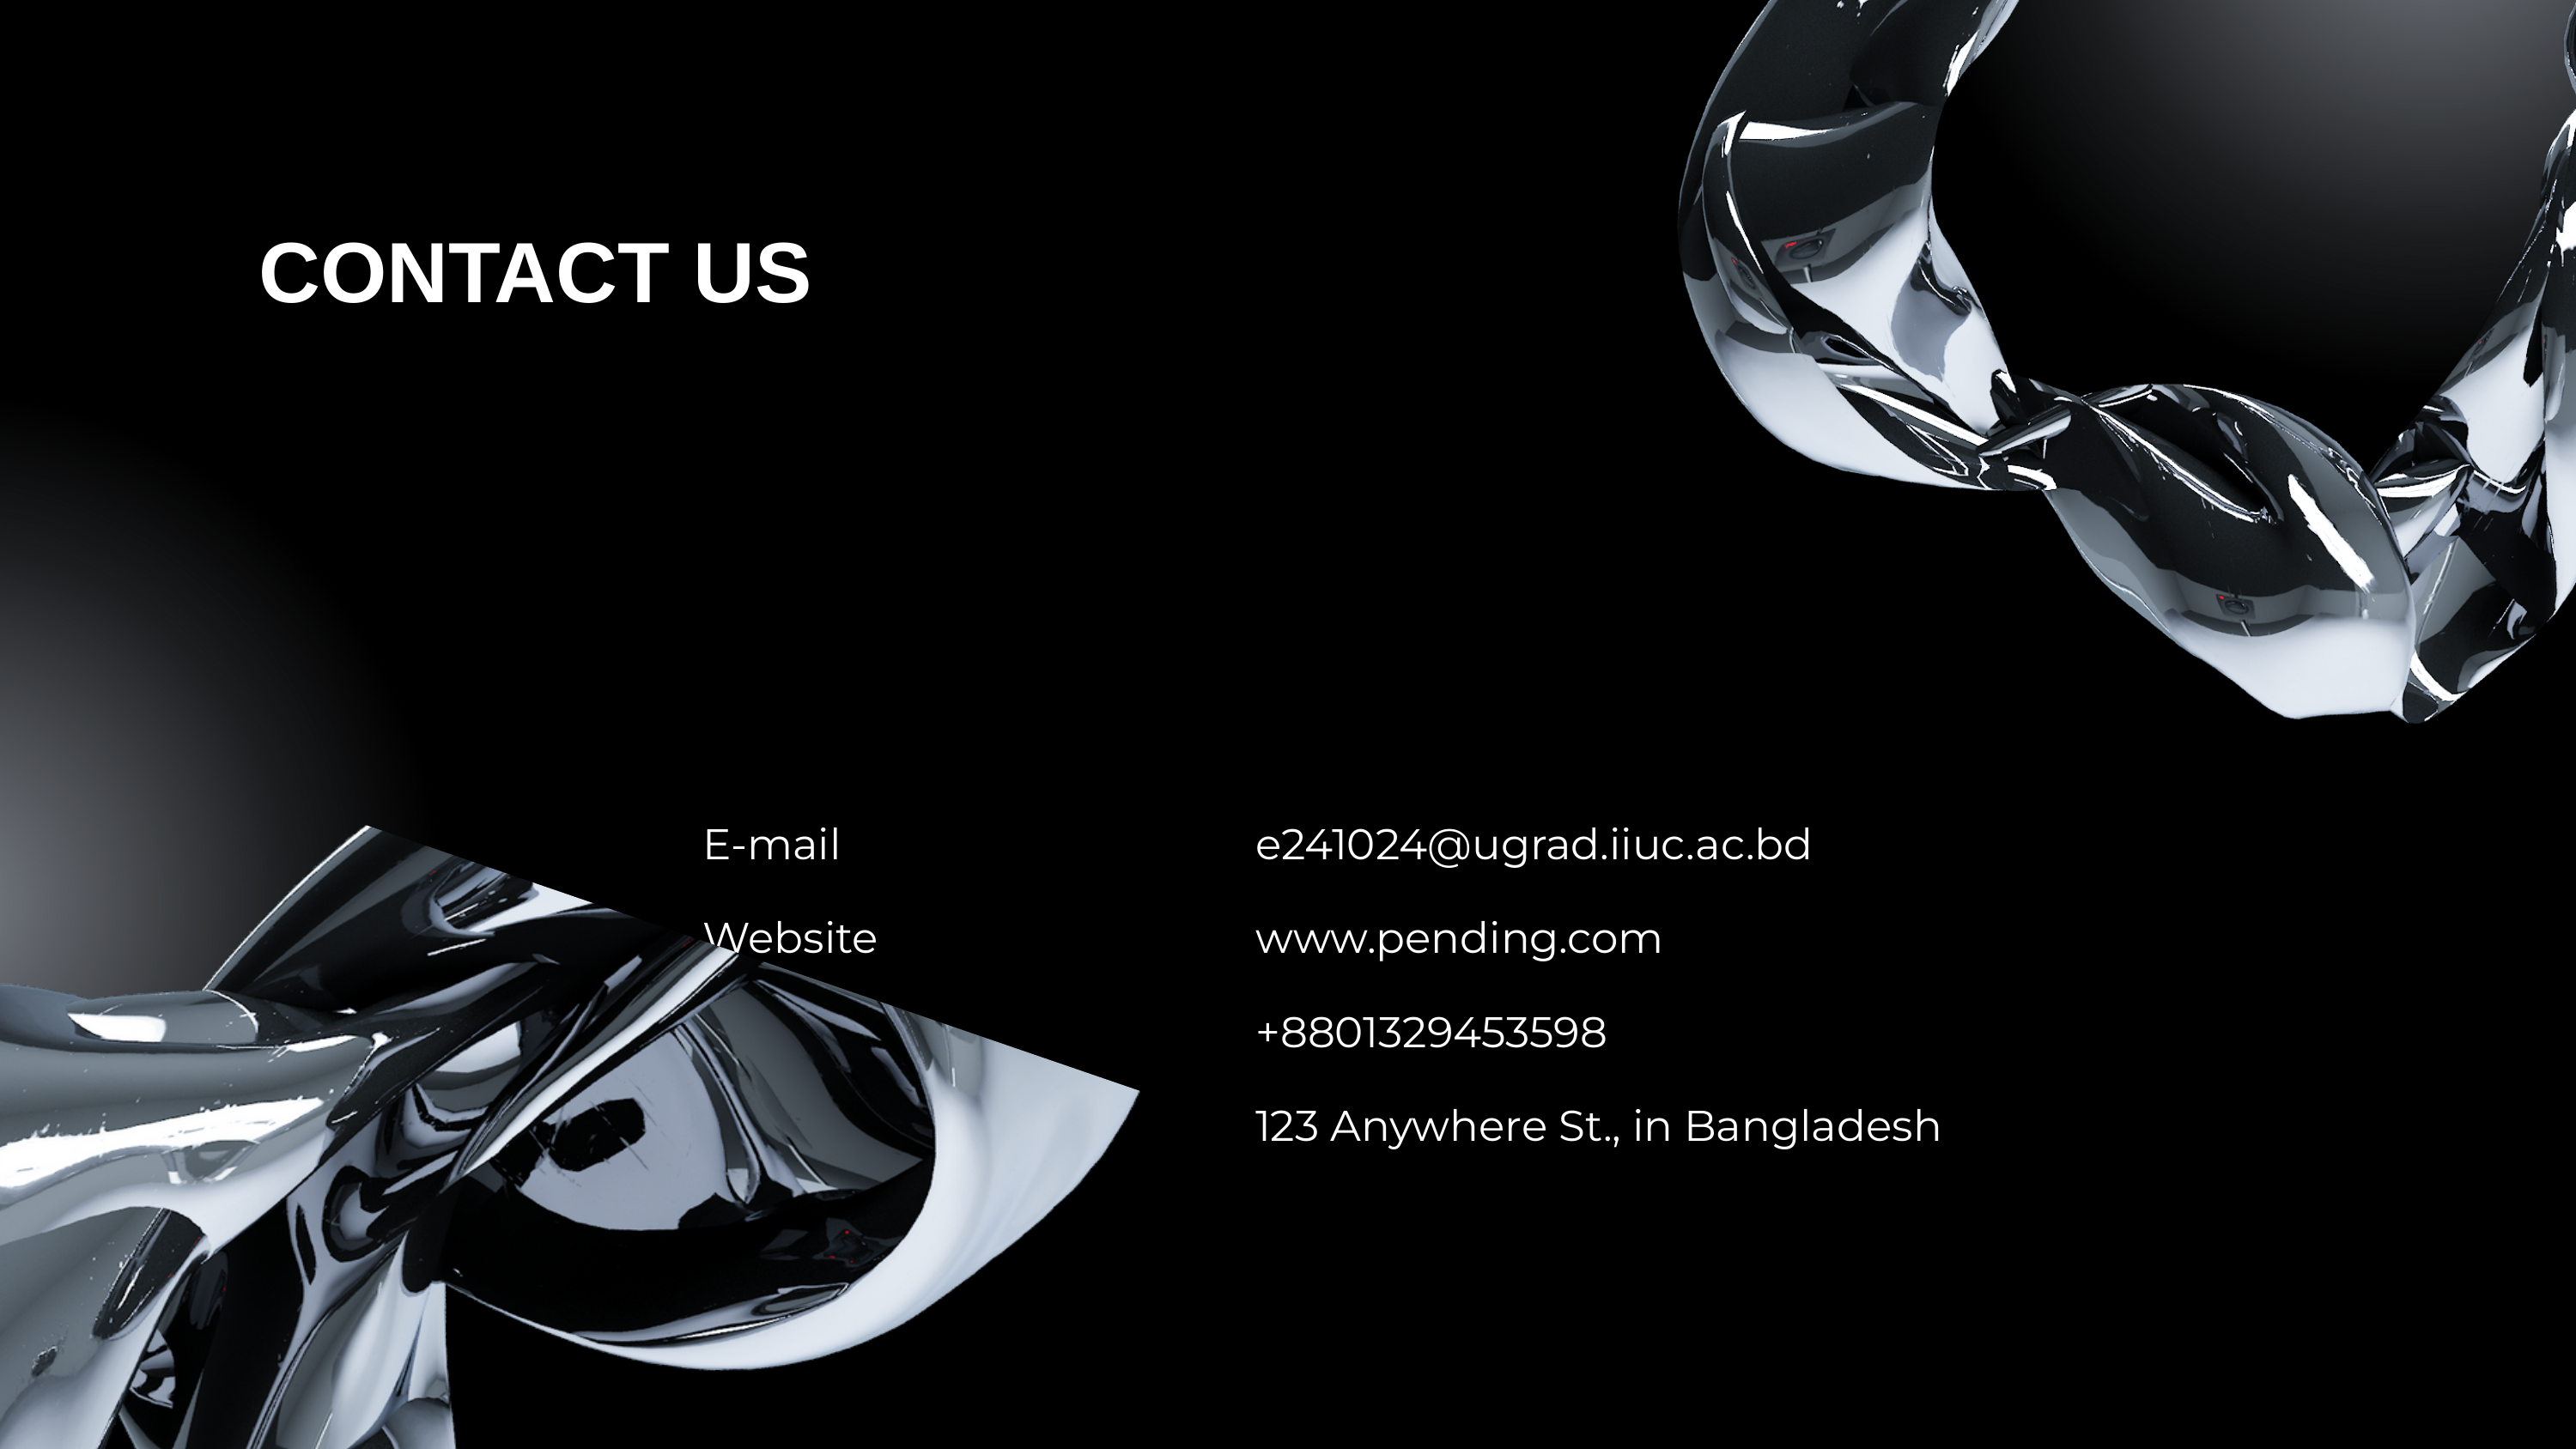

CONTACT US

E-mail
e241024@ugrad.iiuc.ac.bd

Website
www.pending.com
Phone
+8801329453598
Address
123 Anywhere St., in Bangladesh